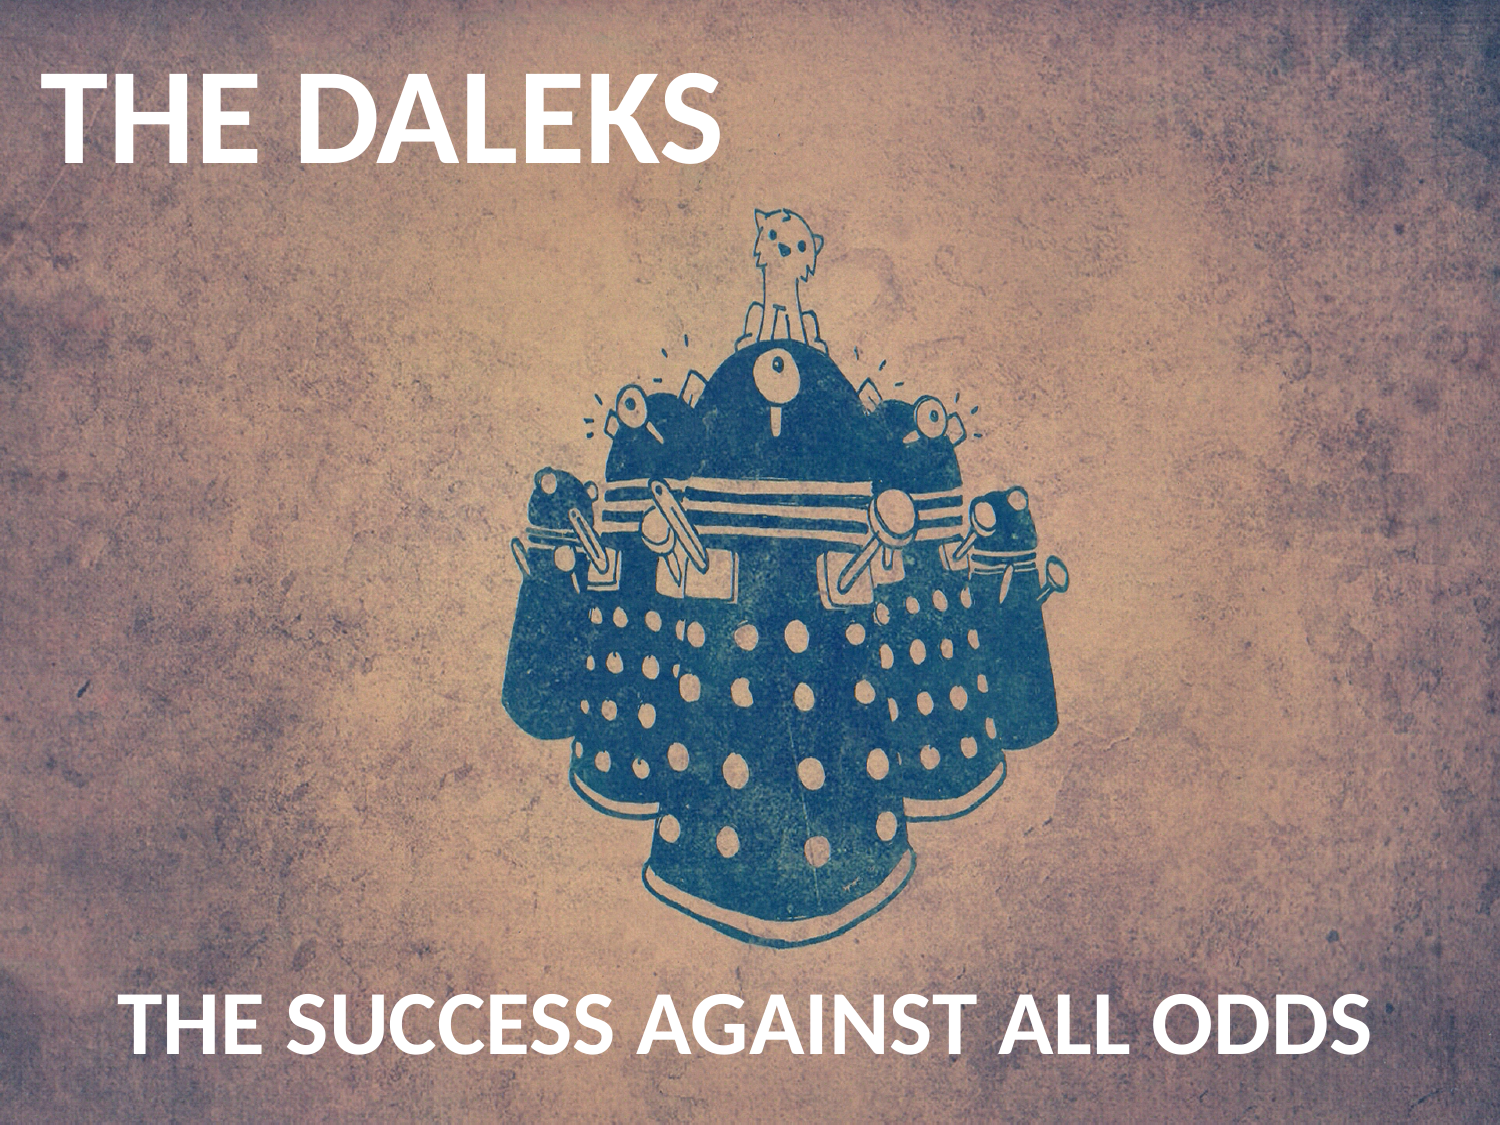

THE DALEKS
THE SUCCESS AGAINST ALL ODDS